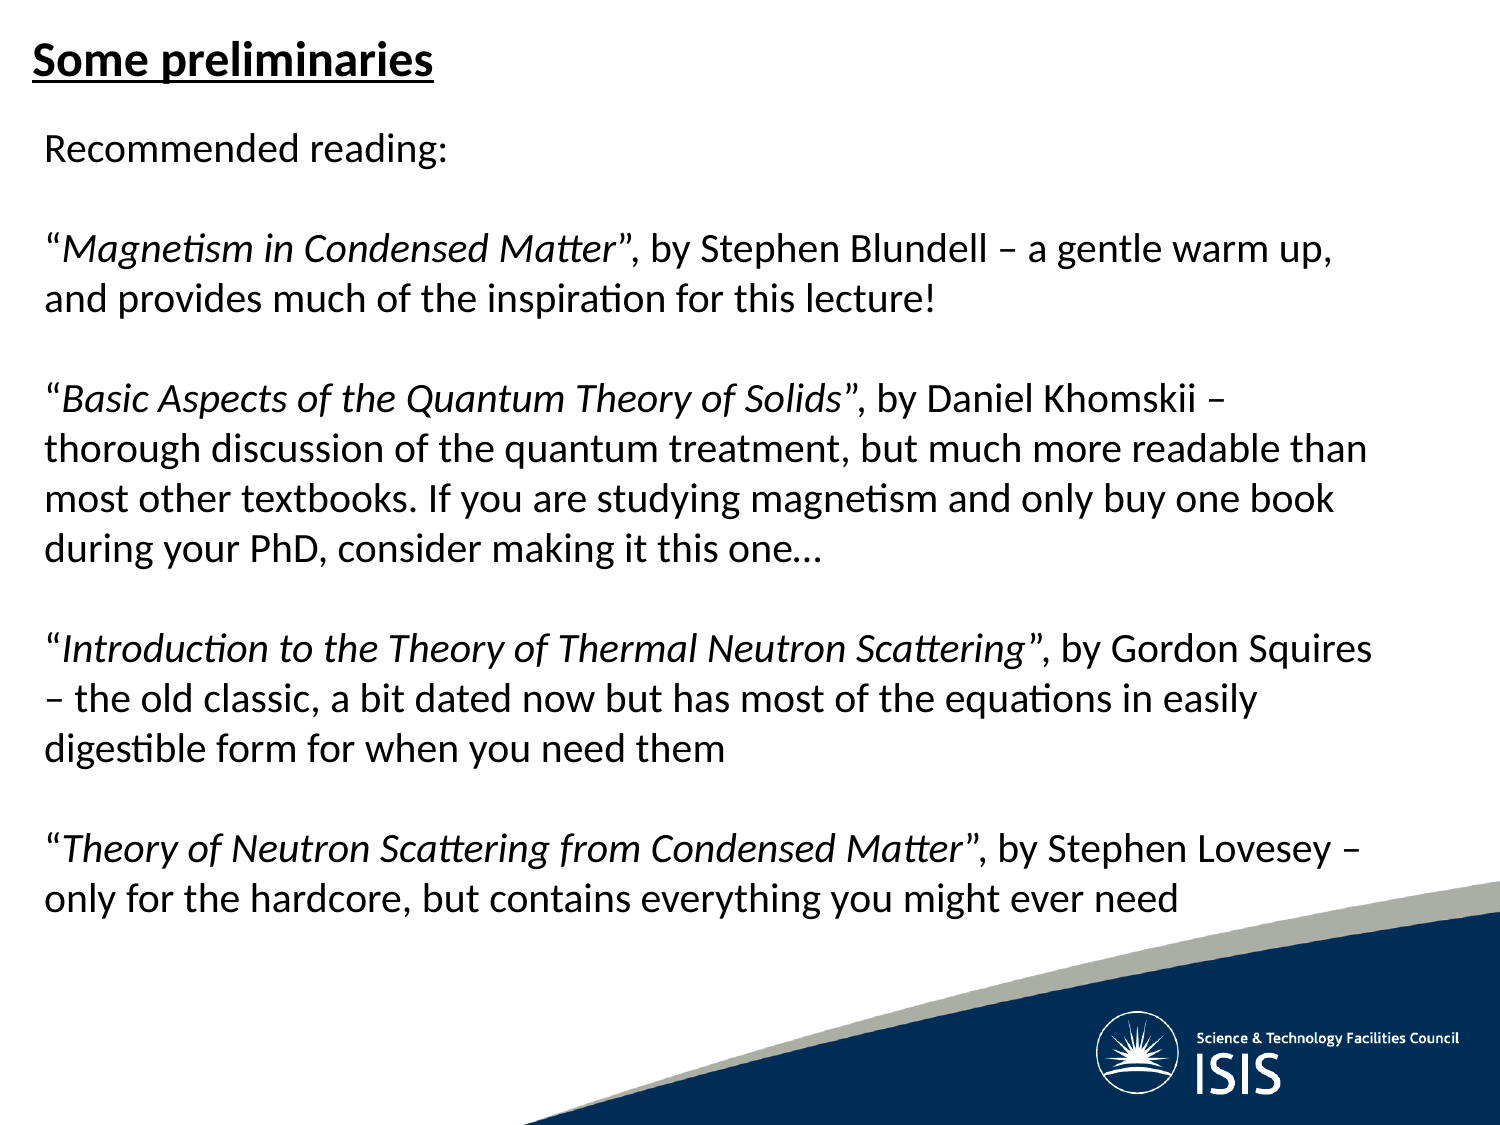

Some preliminaries
Recommended reading:

“Magnetism in Condensed Matter”, by Stephen Blundell – a gentle warm up, and provides much of the inspiration for this lecture!

“Basic Aspects of the Quantum Theory of Solids”, by Daniel Khomskii – thorough discussion of the quantum treatment, but much more readable than most other textbooks. If you are studying magnetism and only buy one book during your PhD, consider making it this one…

“Introduction to the Theory of Thermal Neutron Scattering”, by Gordon Squires – the old classic, a bit dated now but has most of the equations in easily digestible form for when you need them

“Theory of Neutron Scattering from Condensed Matter”, by Stephen Lovesey – only for the hardcore, but contains everything you might ever need